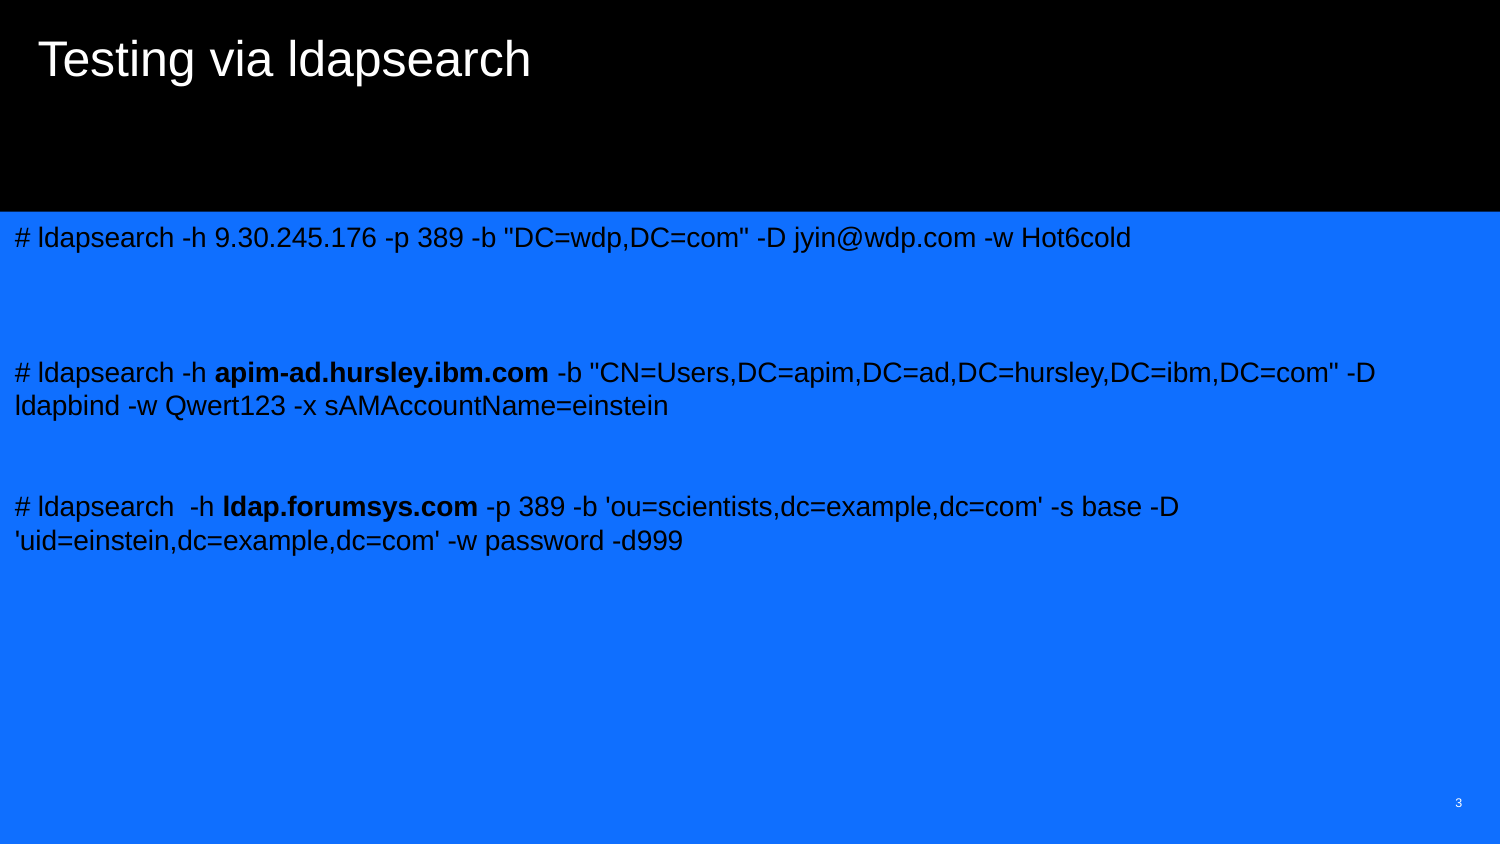

# Testing via ldapsearch
# ldapsearch -h 9.30.245.176 -p 389 -b "DC=wdp,DC=com" -D jyin@wdp.com -w Hot6cold

# ldapsearch -h apim-ad.hursley.ibm.com -b "CN=Users,DC=apim,DC=ad,DC=hursley,DC=ibm,DC=com" -D ldapbind -w Qwert123 -x sAMAccountName=einstein

# ldapsearch  -h ldap.forumsys.com -p 389 -b 'ou=scientists,dc=example,dc=com' -s base -D 'uid=einstein,dc=example,dc=com' -w password -d999

3